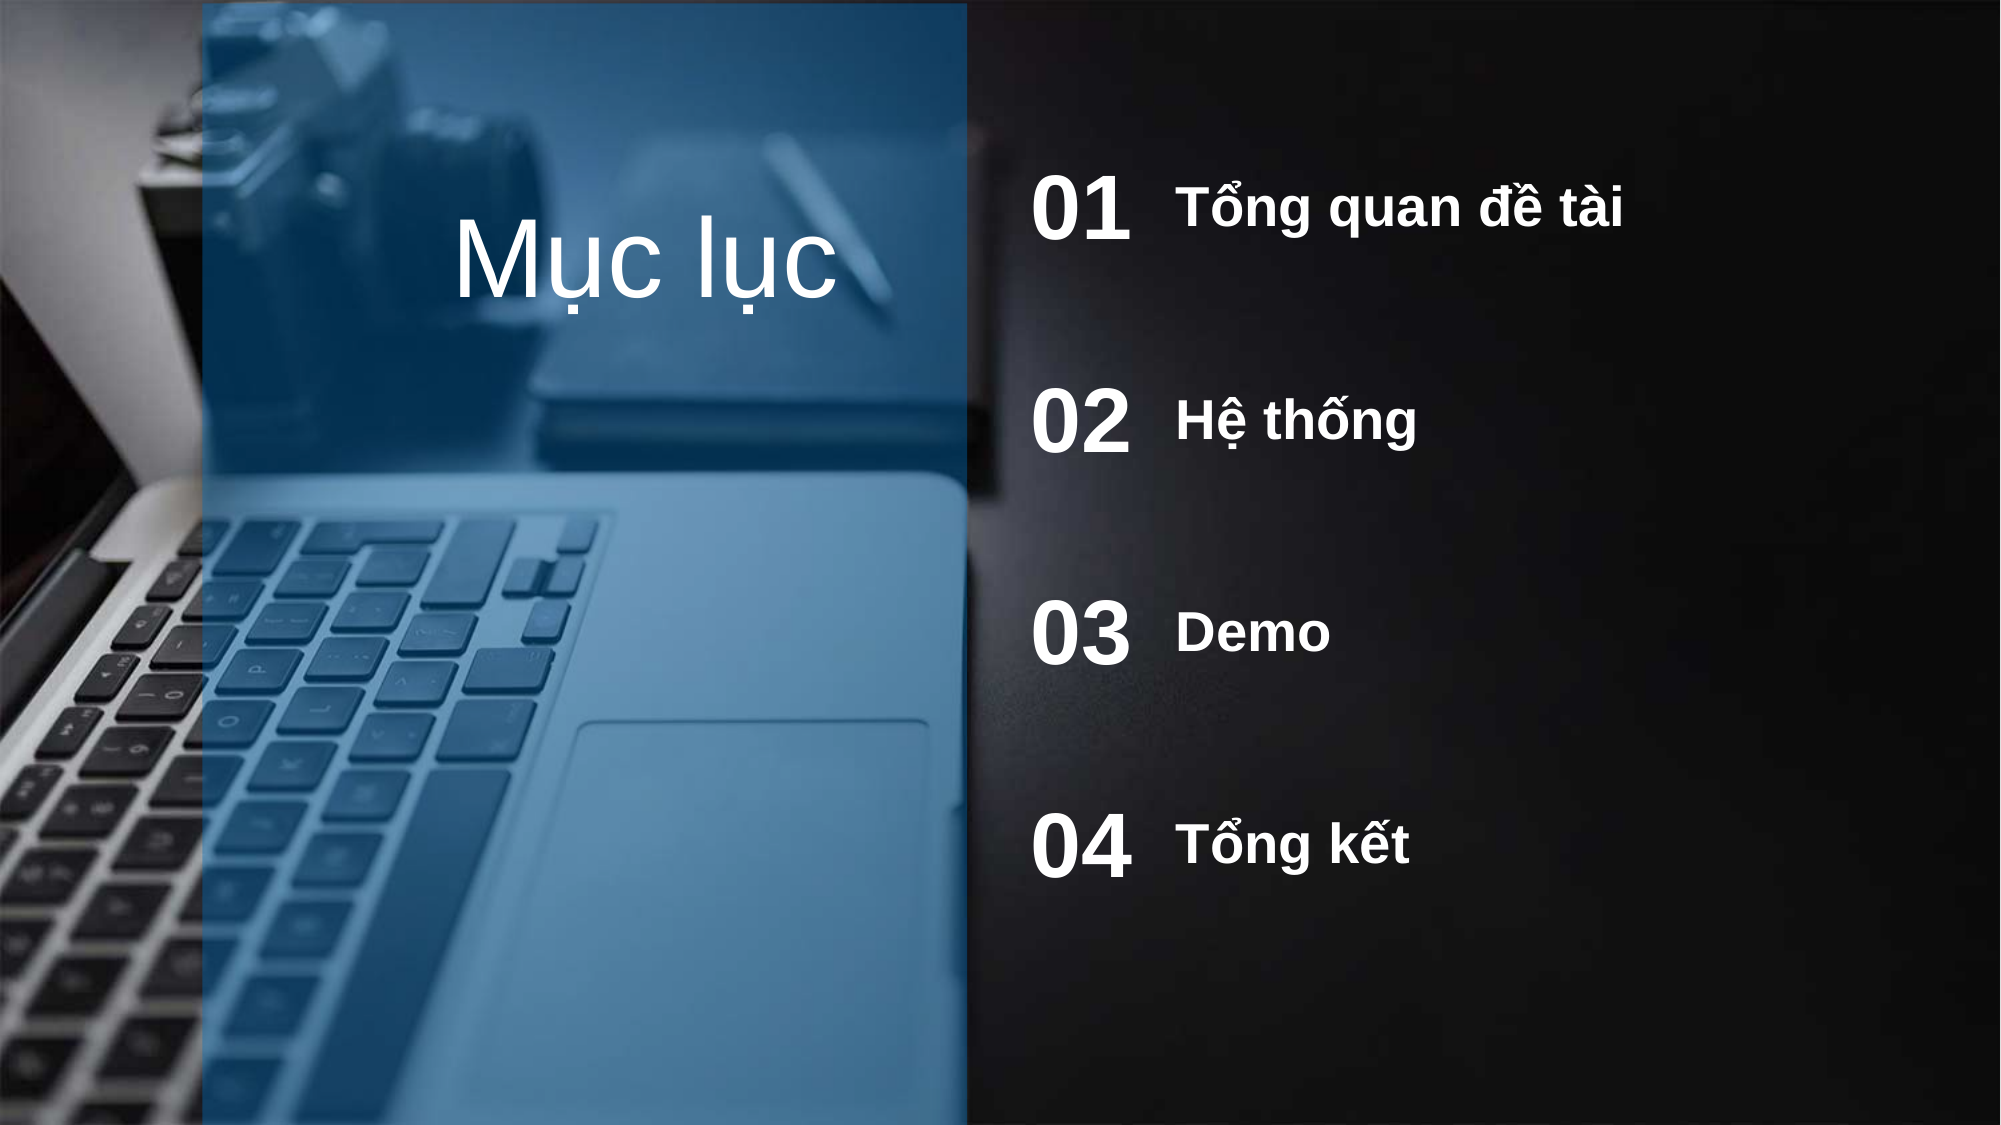

01
Tổng quan đề tài
Mục lục
02
Hệ thống
03
Demo
04
Tổng kết